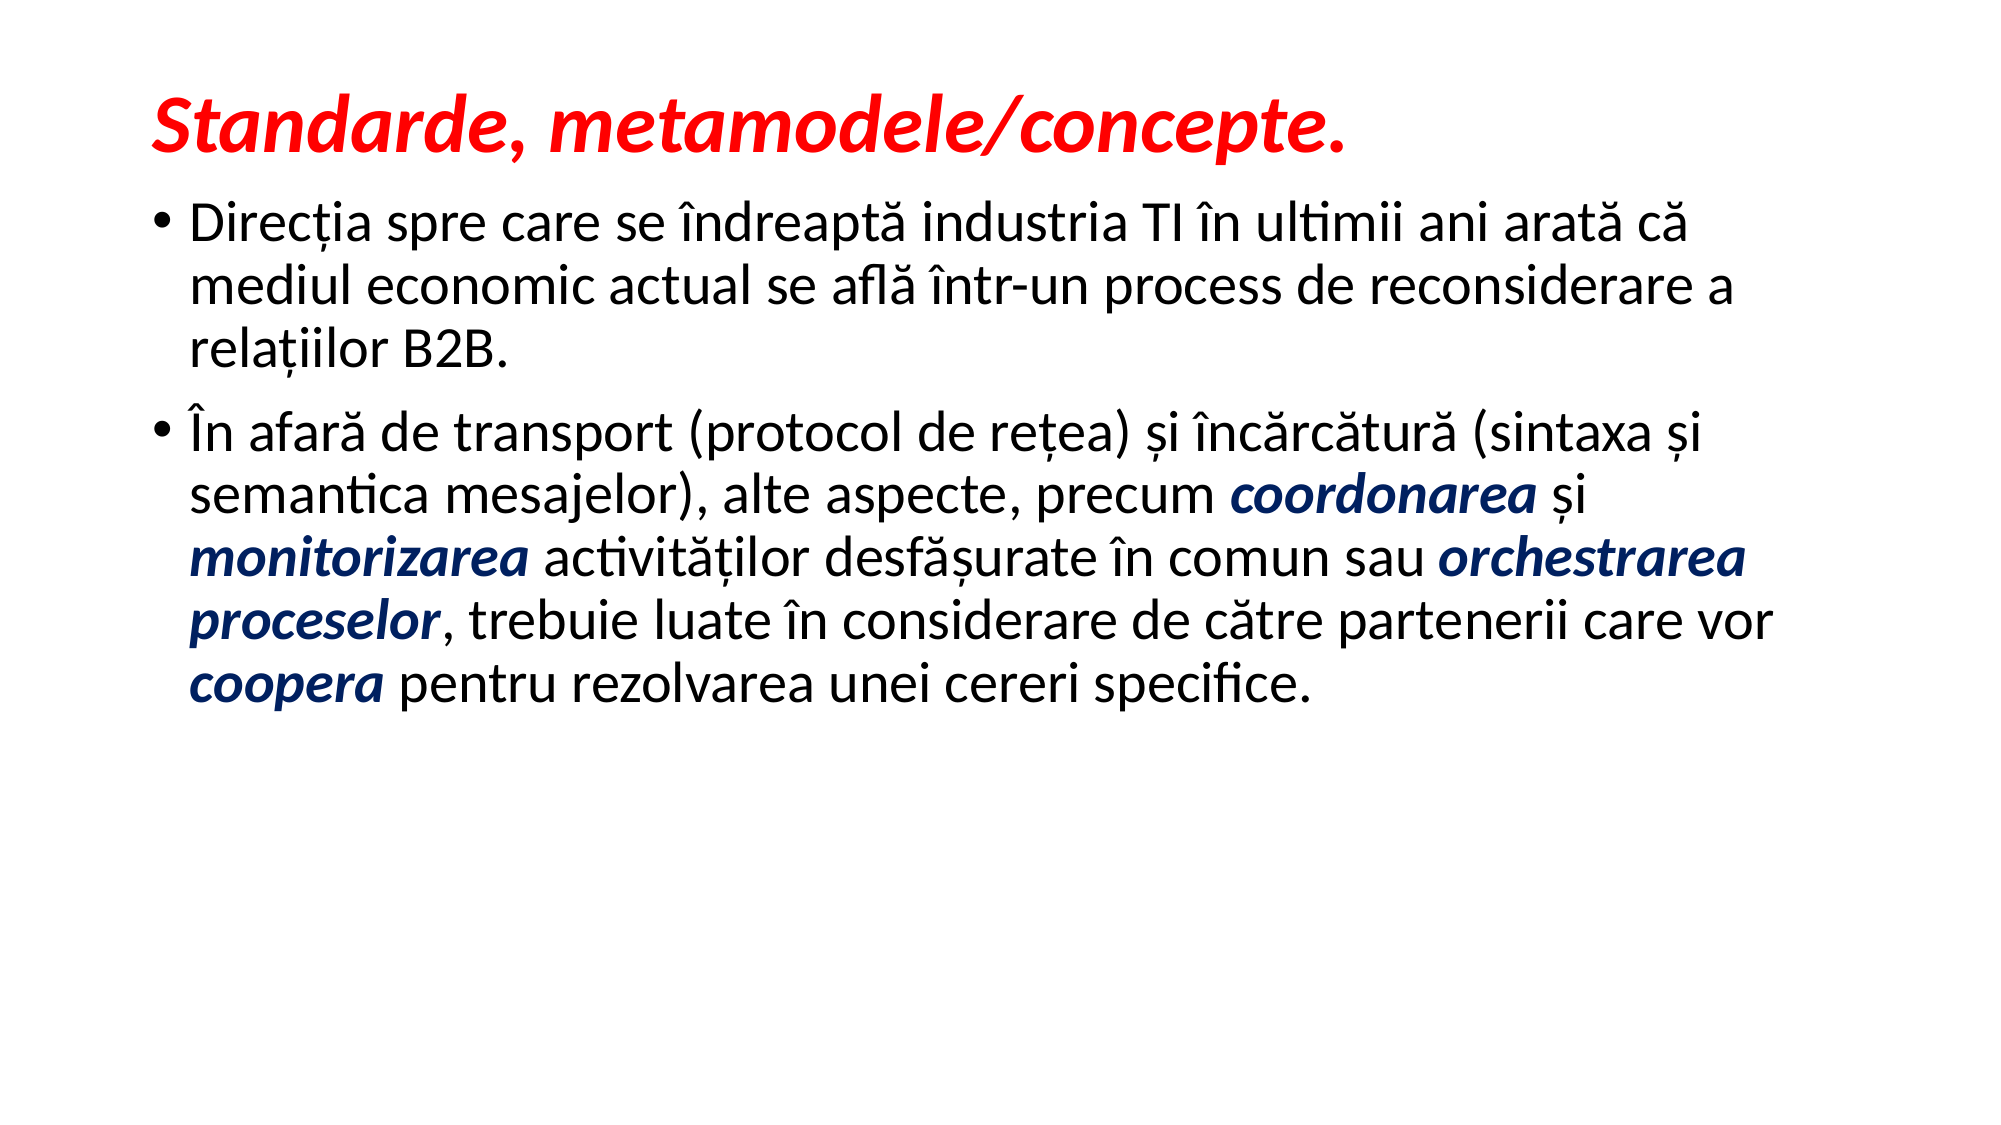

Standarde, metamodele/concepte.
Direcţia spre care se îndreaptă industria TI în ultimii ani arată că mediul economic actual se află într-un process de reconsiderare a relaţiilor B2B.
În afară de transport (protocol de reţea) şi încărcătură (sintaxa şi semantica mesajelor), alte aspecte, precum coordonarea şi monitorizarea activităţilor desfăşurate în comun sau orchestrarea proceselor, trebuie luate în considerare de către partenerii care vor coopera pentru rezolvarea unei cereri specifice.